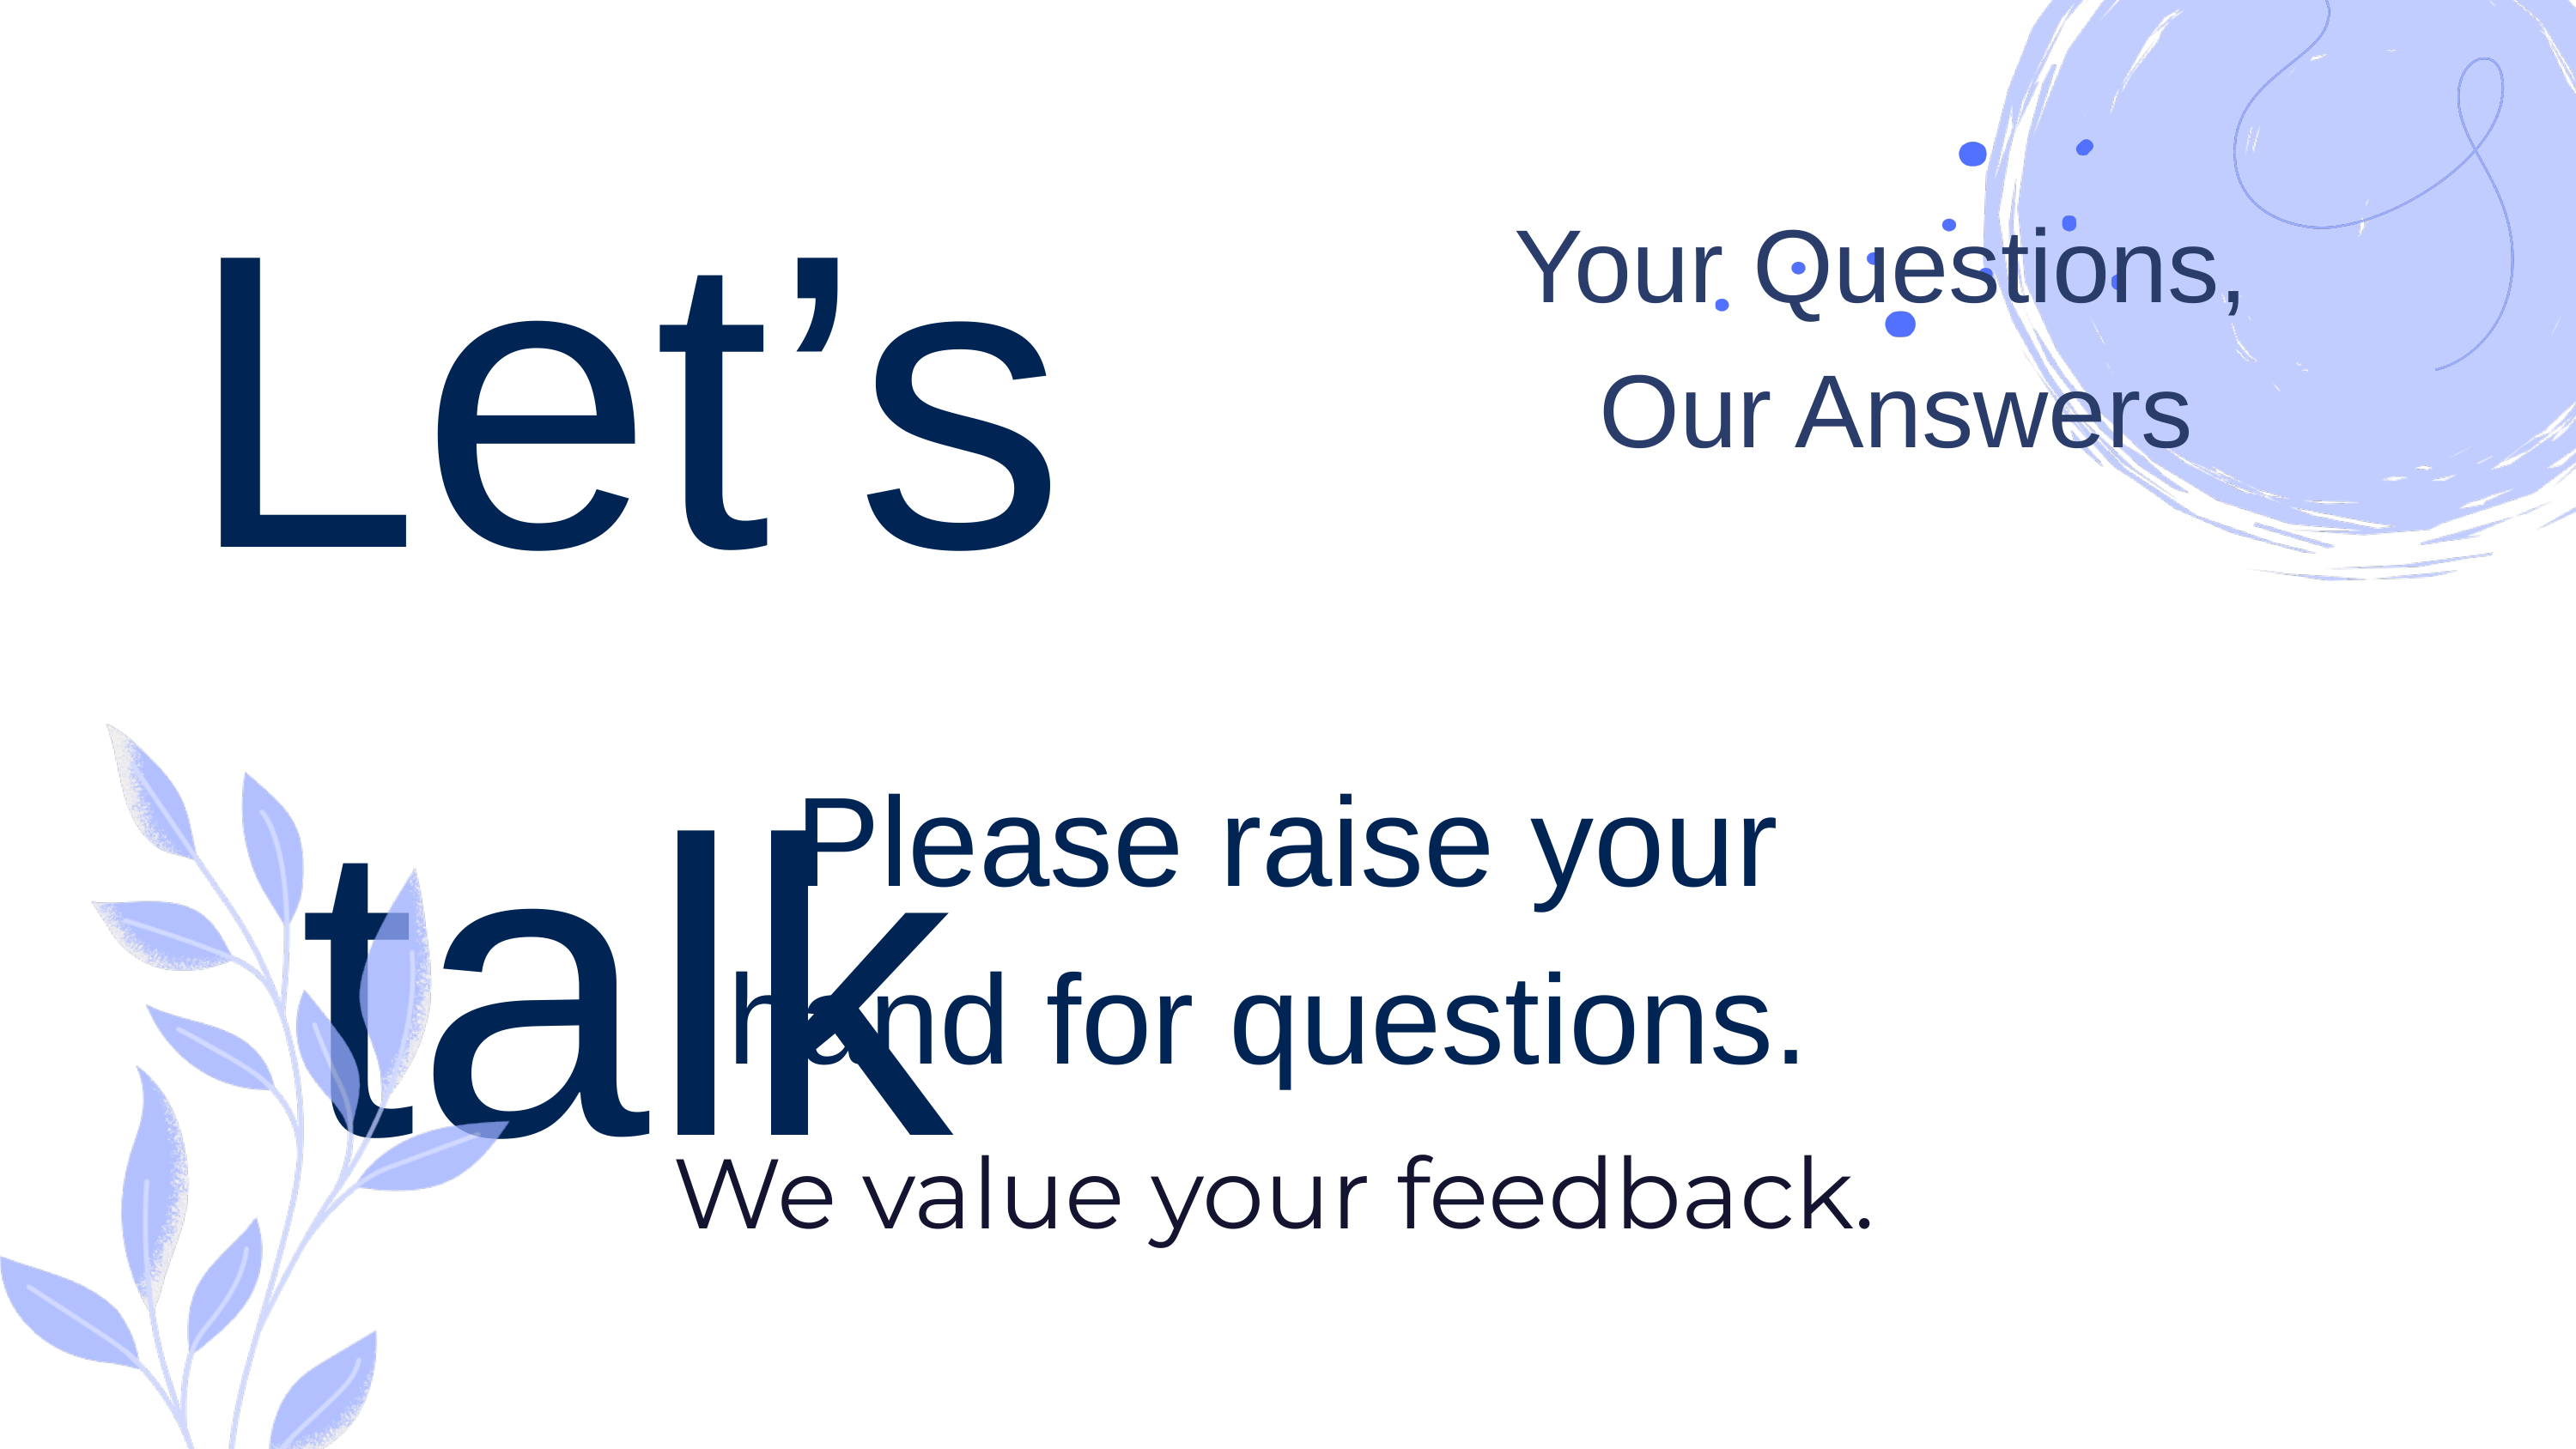

Let’s talk
Your Questions,
Our Answers

Please raise your hand for questions.
We value your feedback.